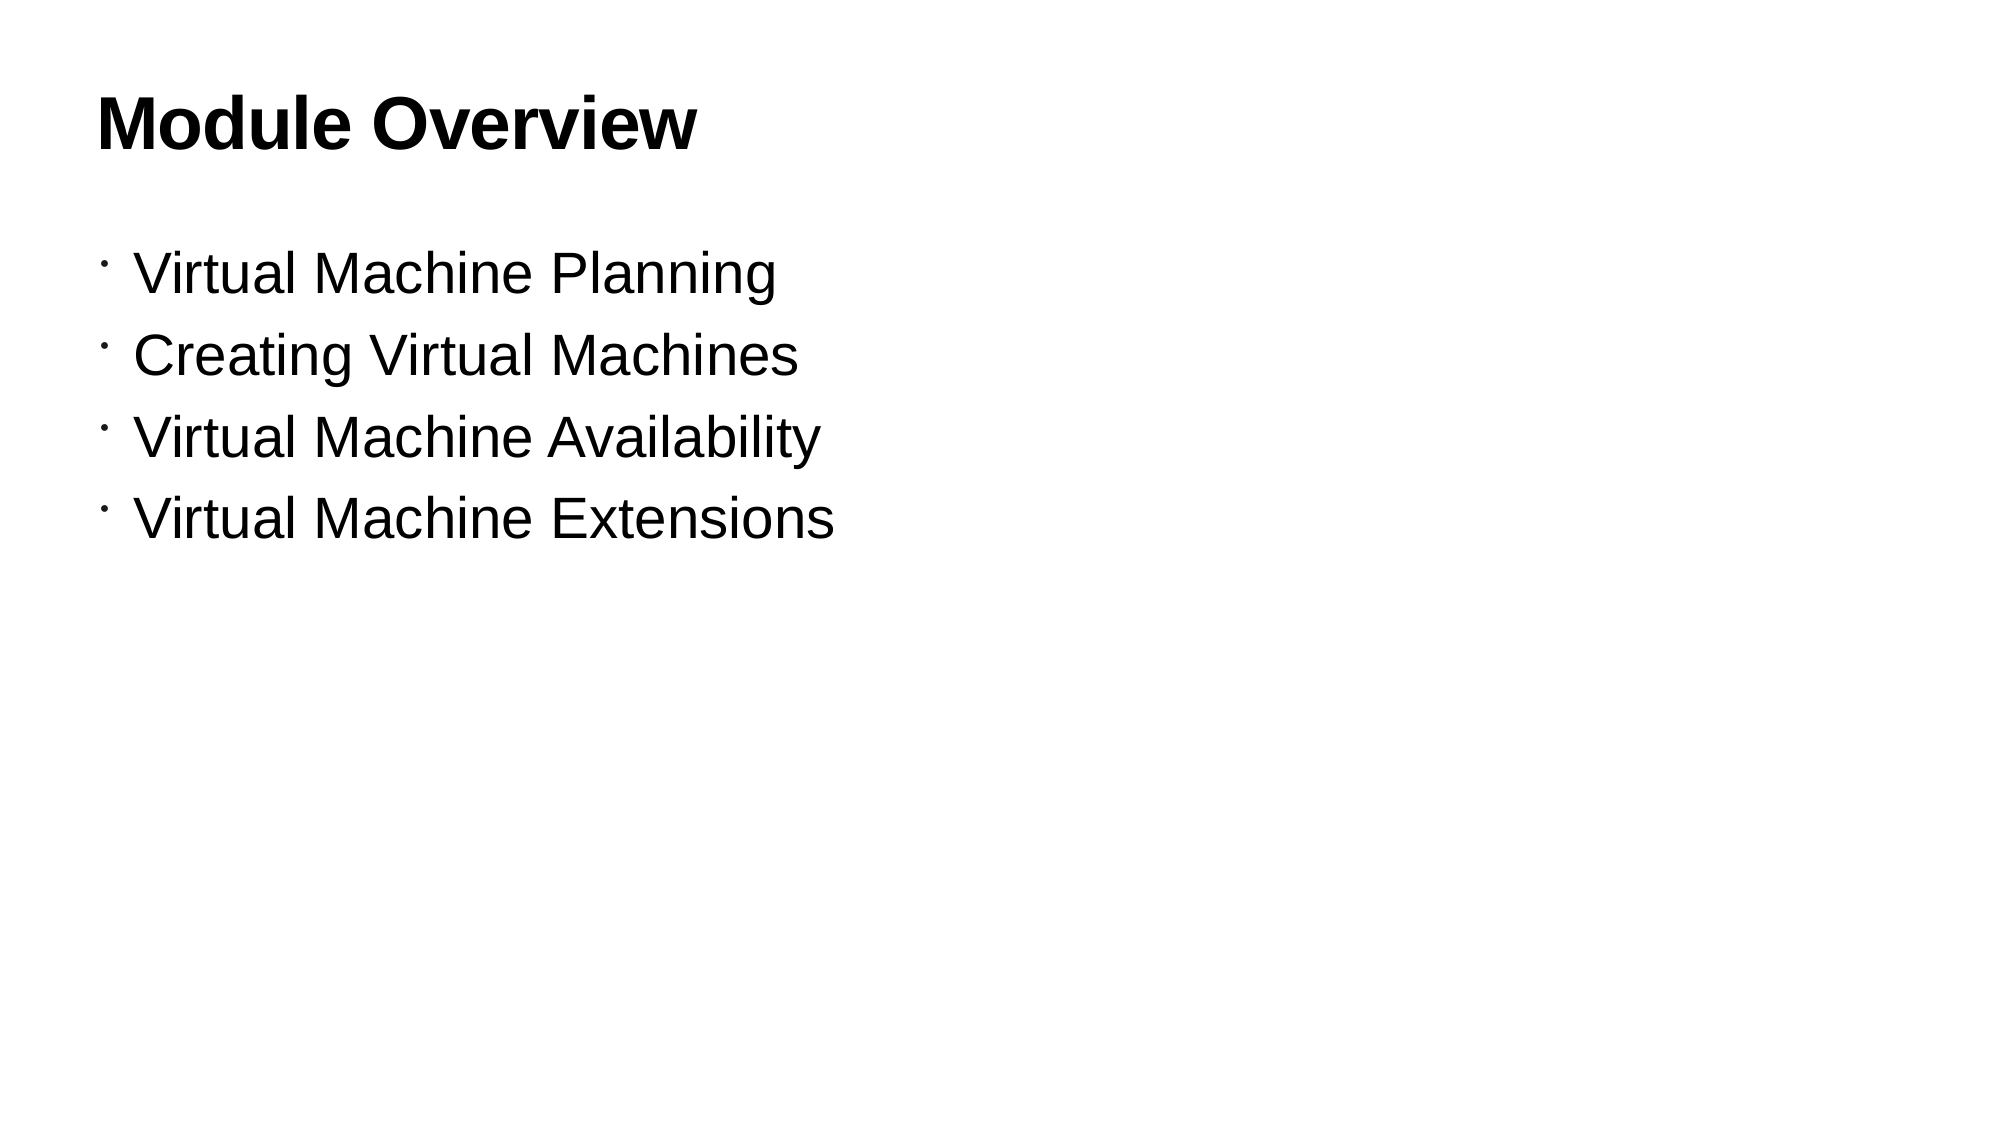

# Module Overview
Virtual Machine Planning
Creating Virtual Machines
Virtual Machine Availability
Virtual Machine Extensions